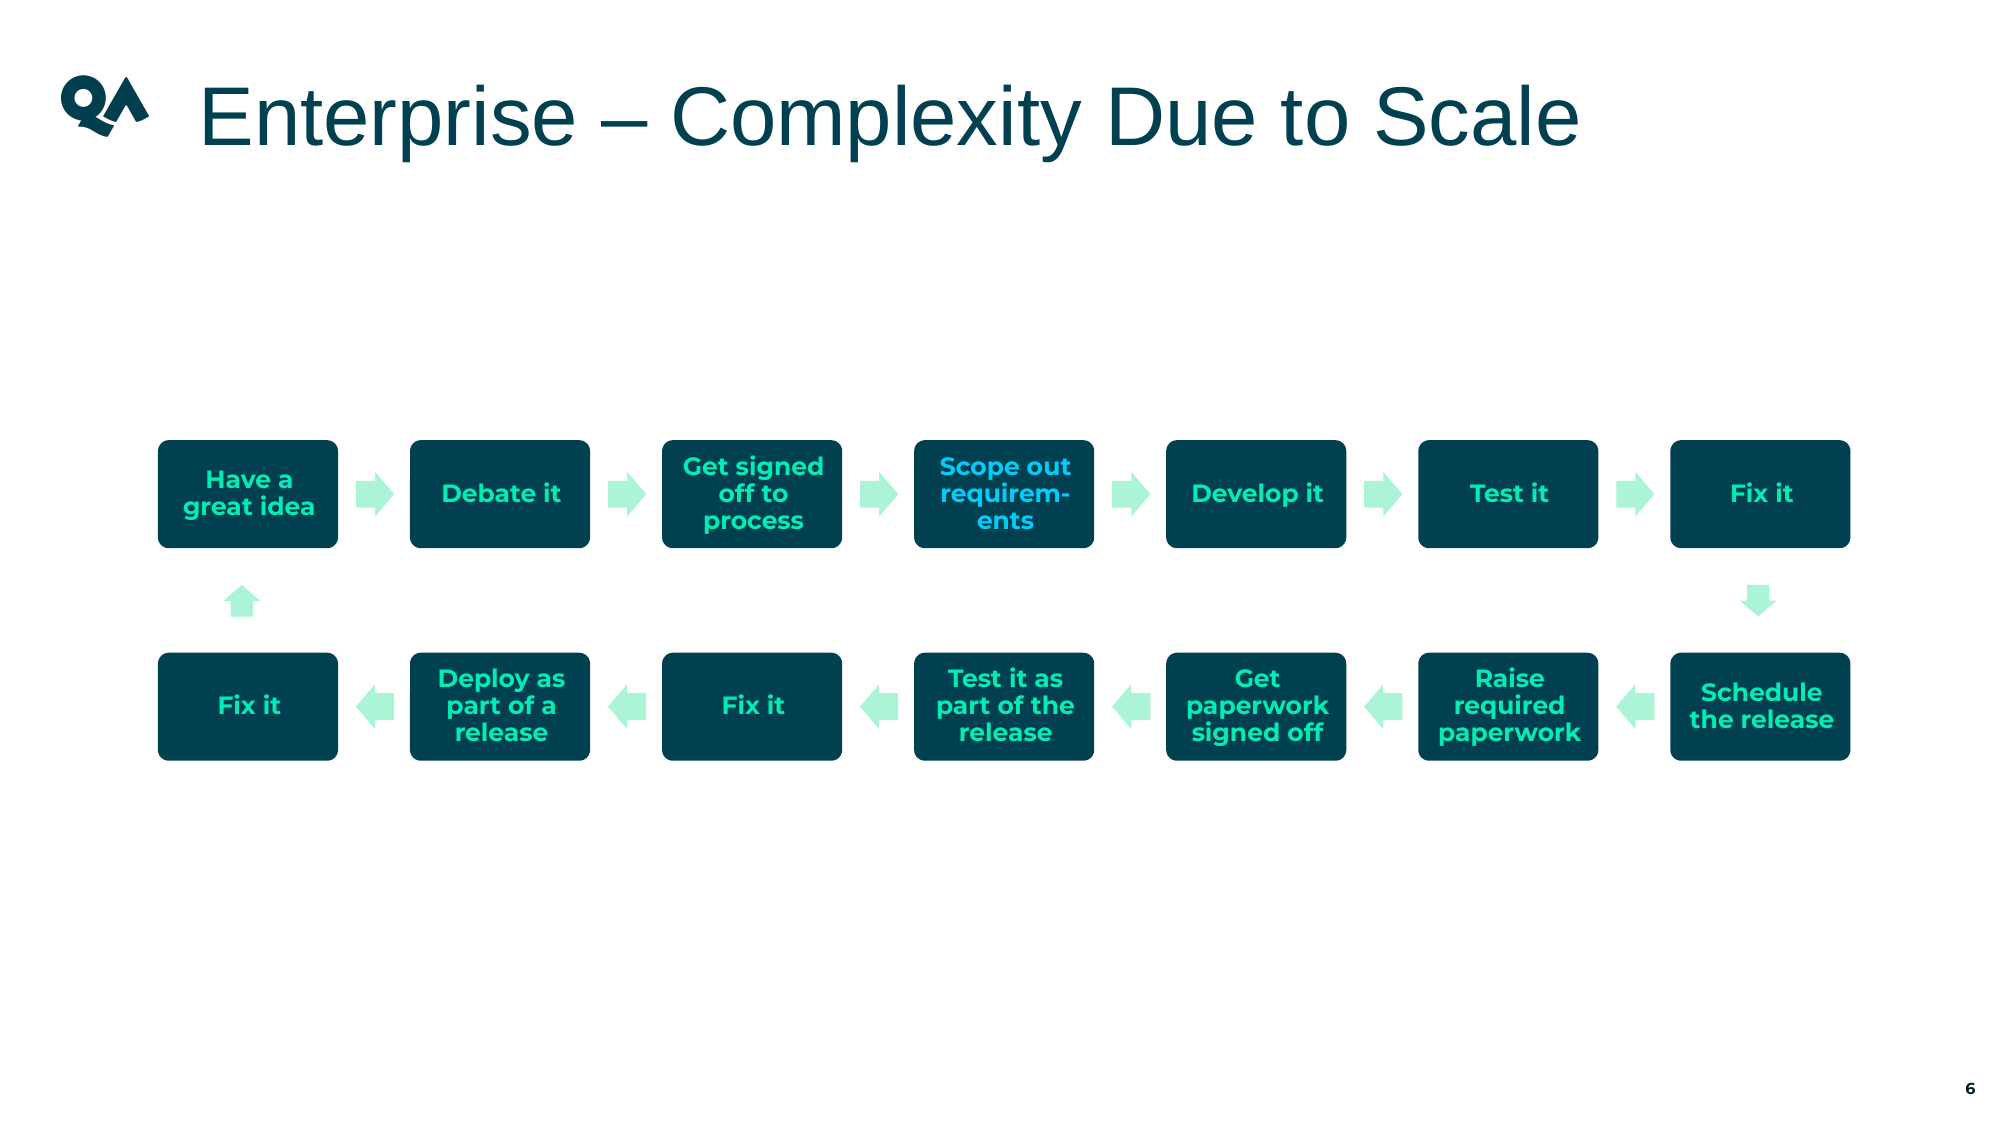

Enterprise – Complexity Due to Scale
Have a great idea

Debate it

Get signed off to process

Scope out
requirem-ents

Develop it

Test it

Fix it
Fix it

Deploy as part of a release

Fix it

Test it as part of the release

Get paperwork signed off

Raise required paperwork

Schedule the release

6